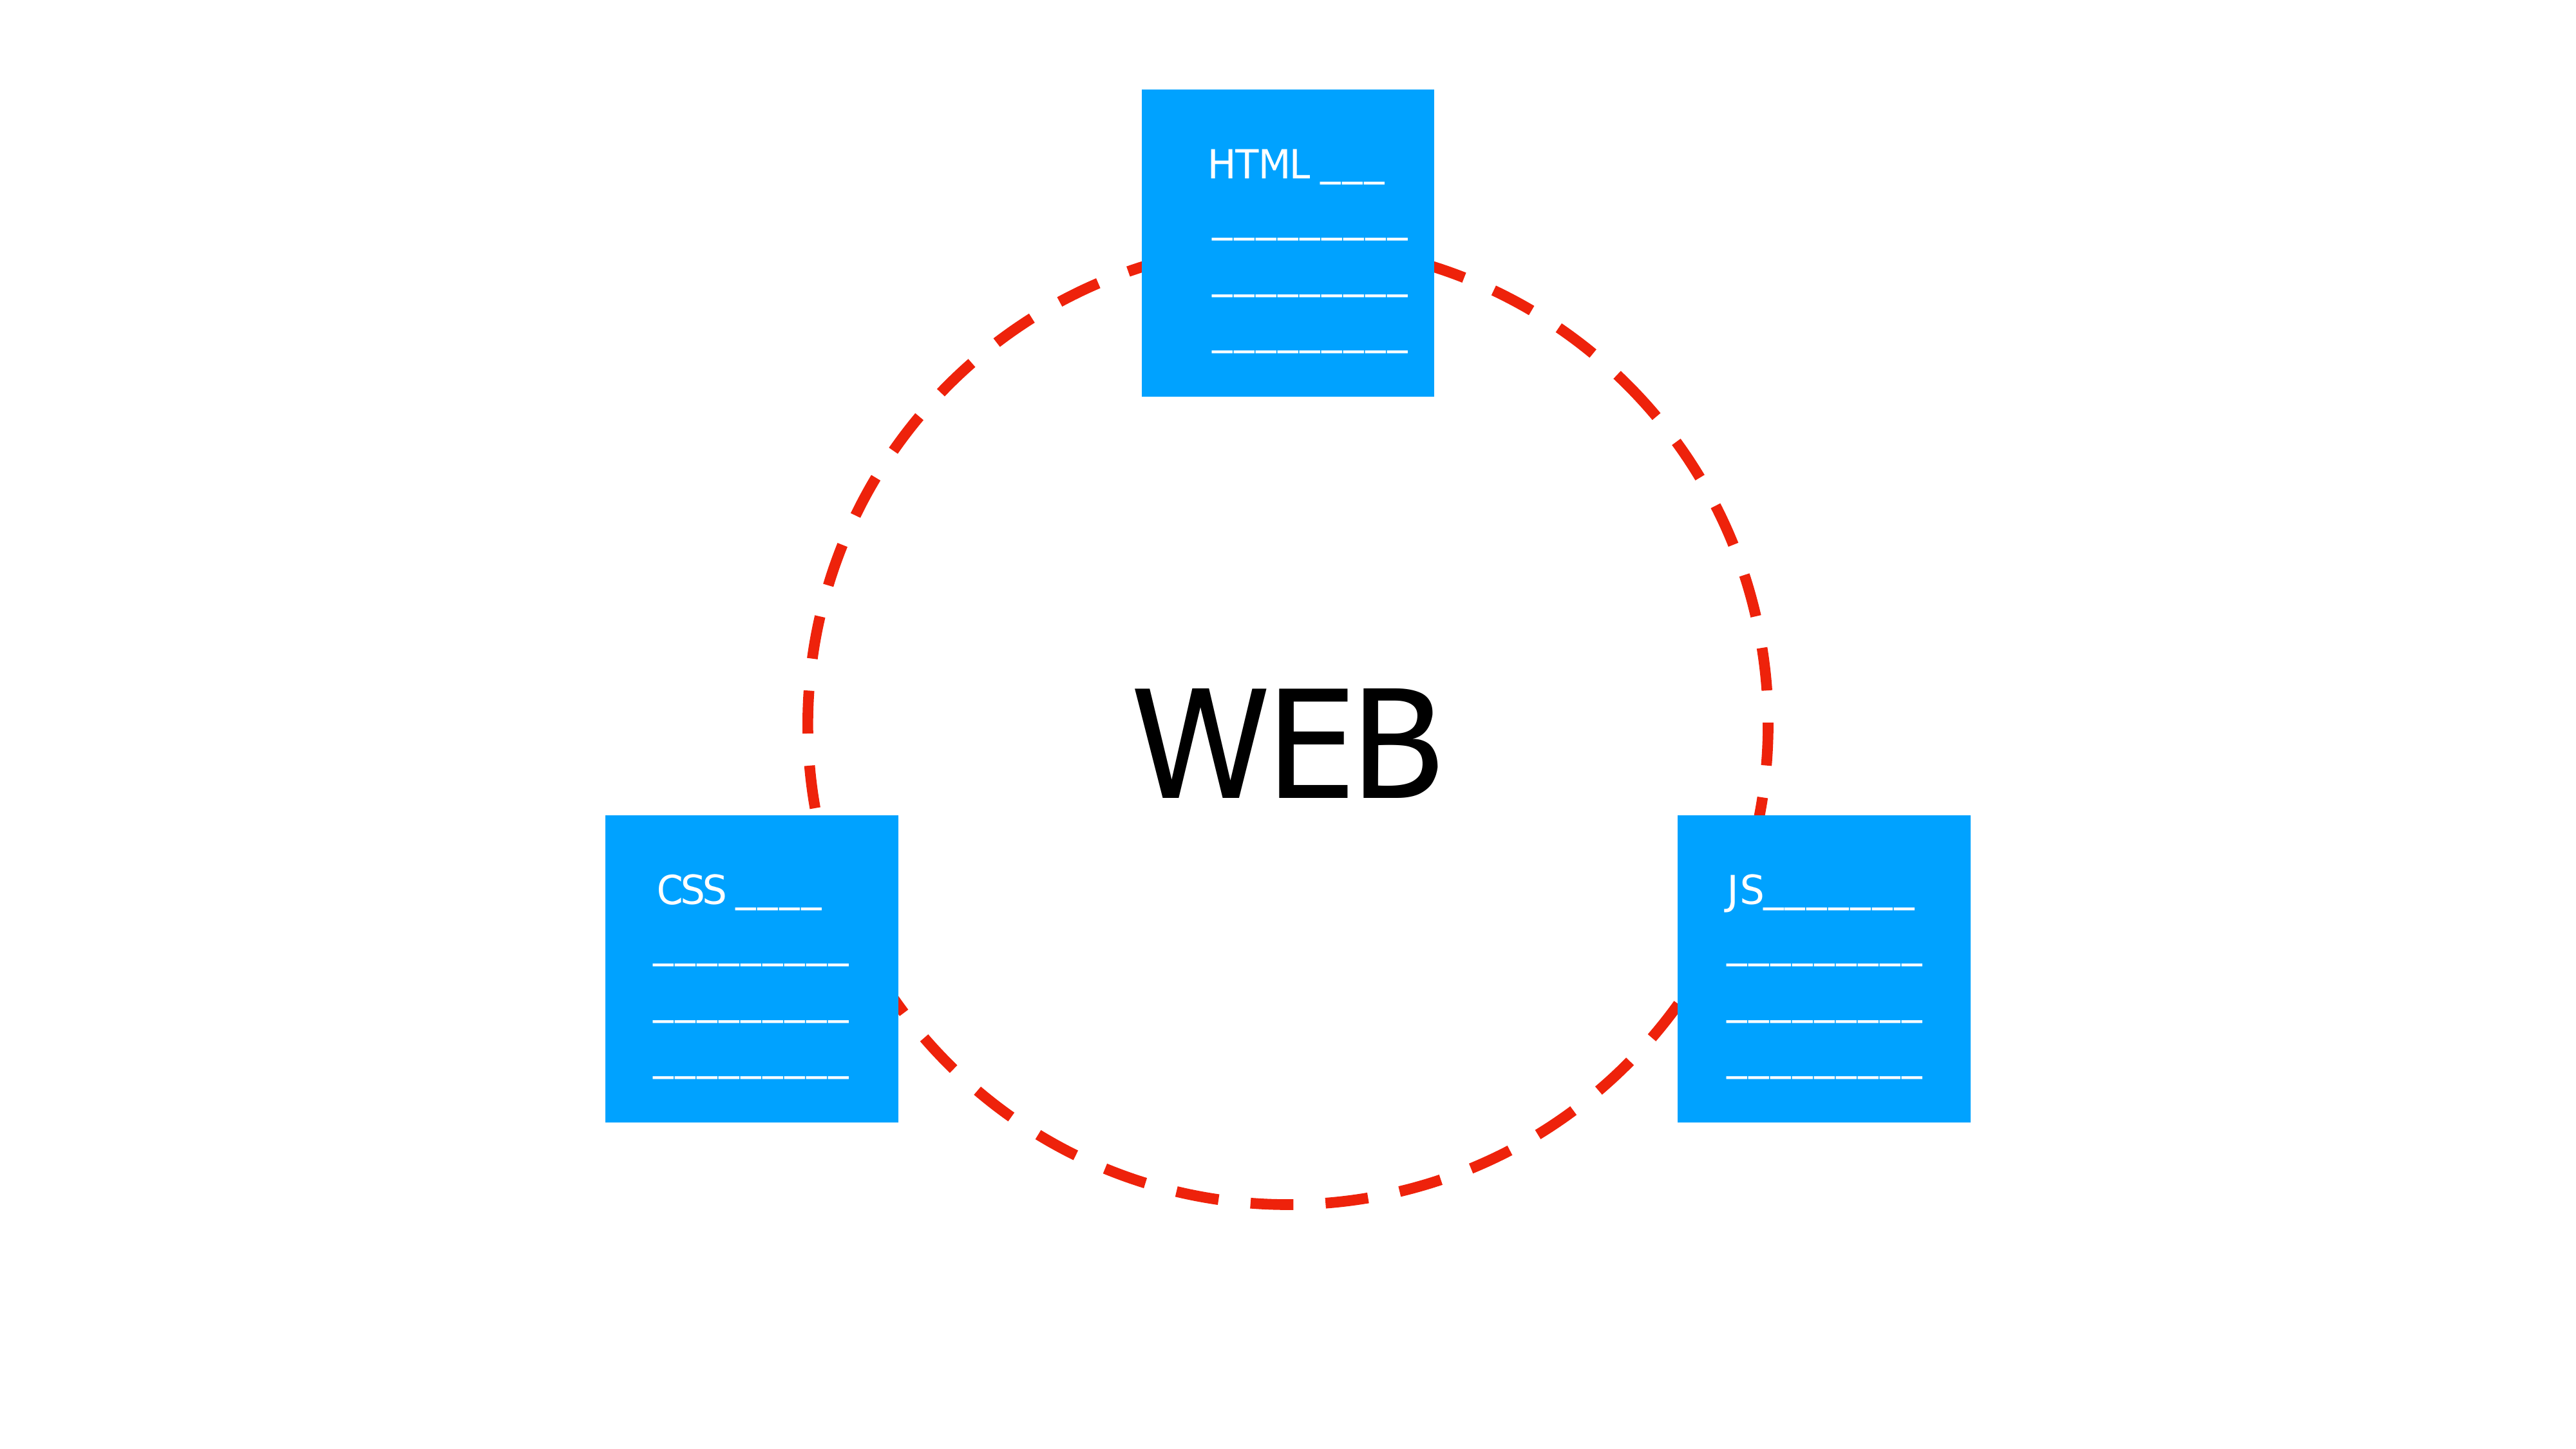

HTML ___
		_________
		_________
		_________

WEB

	CSS ____
_________
_________
_________
JS_______
	_________
	_________
	_________